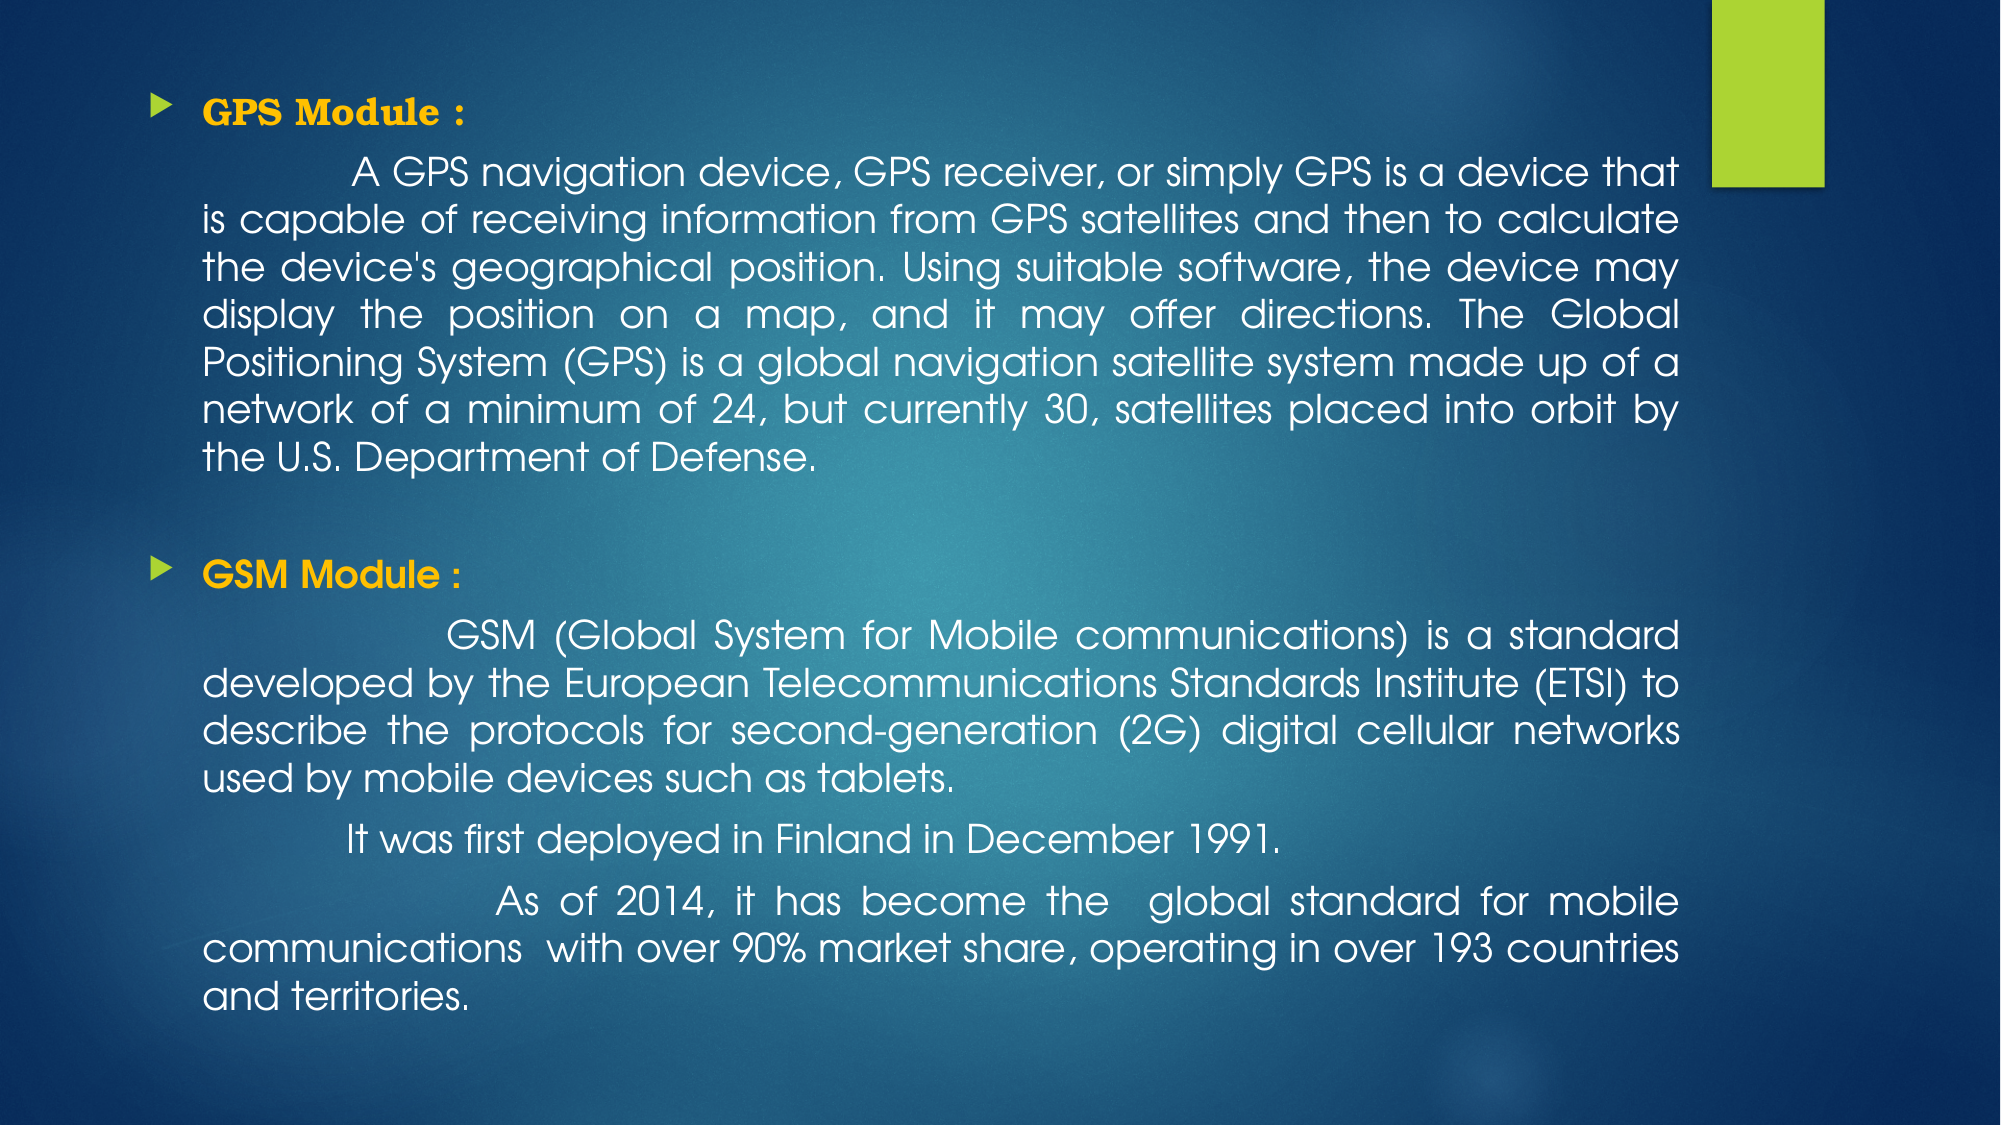

GPS Module :
                A GPS navigation device, GPS receiver, or simply GPS is a device that is capable of receiving information from GPS satellites and then to calculate the device's geographical position. Using suitable software, the device may display the position on a map, and it may offer directions. The Global Positioning System (GPS) is a global navigation satellite system made up of a network of a minimum of 24, but currently 30, satellites placed into orbit by the U.S. Department of Defense.

GSM Module :
                 GSM (Global System for Mobile communications) is a standard developed by the European Telecommunications Standards Institute (ETSI) to describe the protocols for second-generation (2G) digital cellular networks used by mobile devices such as tablets.
                  It was first deployed in Finland in December 1991.
                  As of 2014, it has become the  global standard for mobile communications  with over 90% market share, operating in over 193 countries and territories.